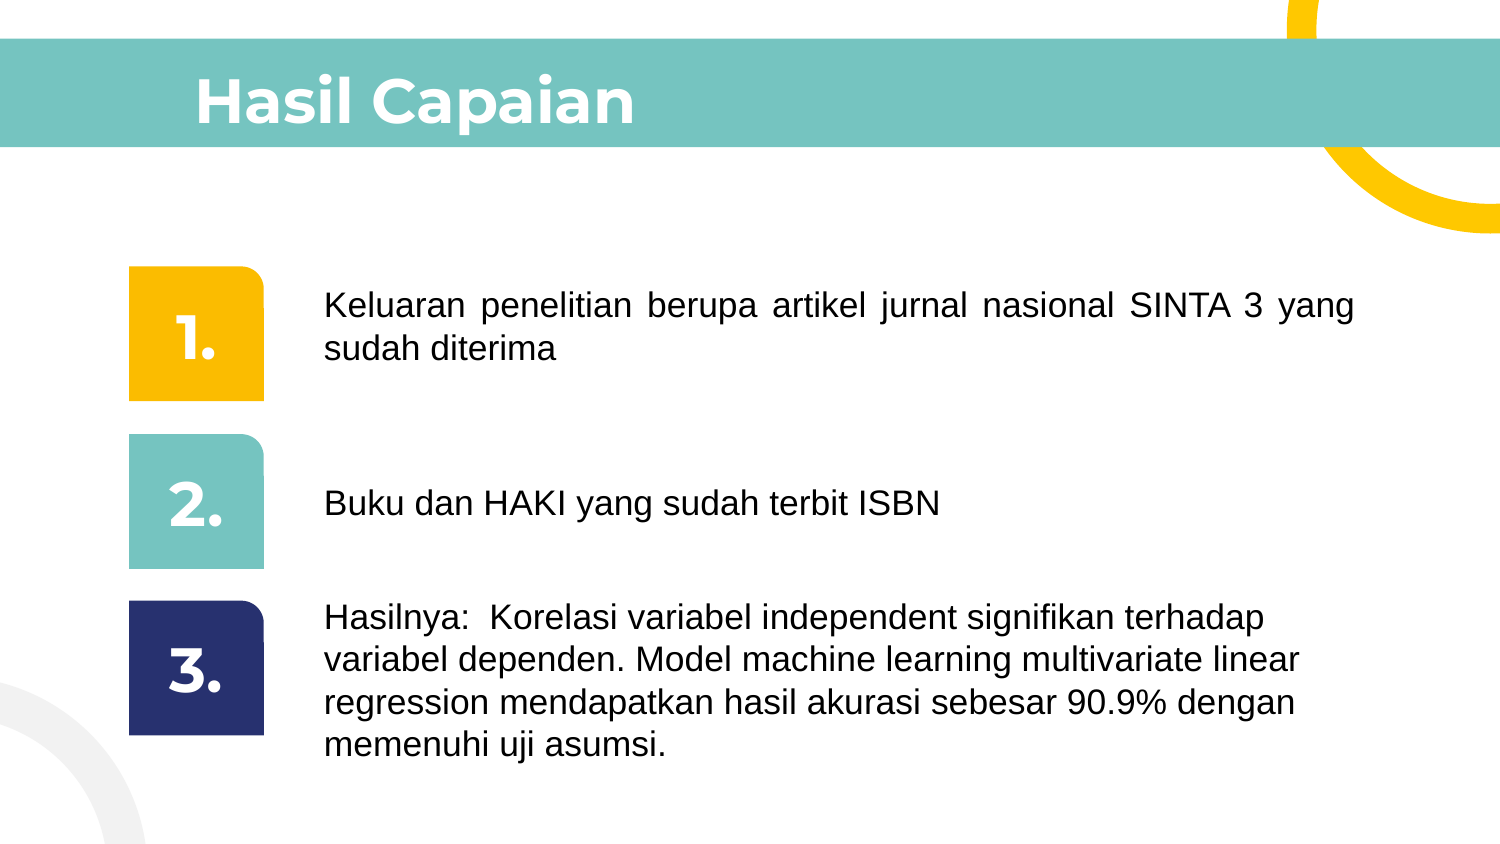

# Hasil Capaian

1.
Keluaran penelitian berupa artikel jurnal nasional SINTA 3 yang sudah diterima
1.

2.
2.
Buku dan HAKI yang sudah terbit ISBN
Hasilnya:  Korelasi variabel independent signifikan terhadap variabel dependen. Model machine learning multivariate linear regression mendapatkan hasil akurasi sebesar 90.9% dengan memenuhi uji asumsi.

3.
3.